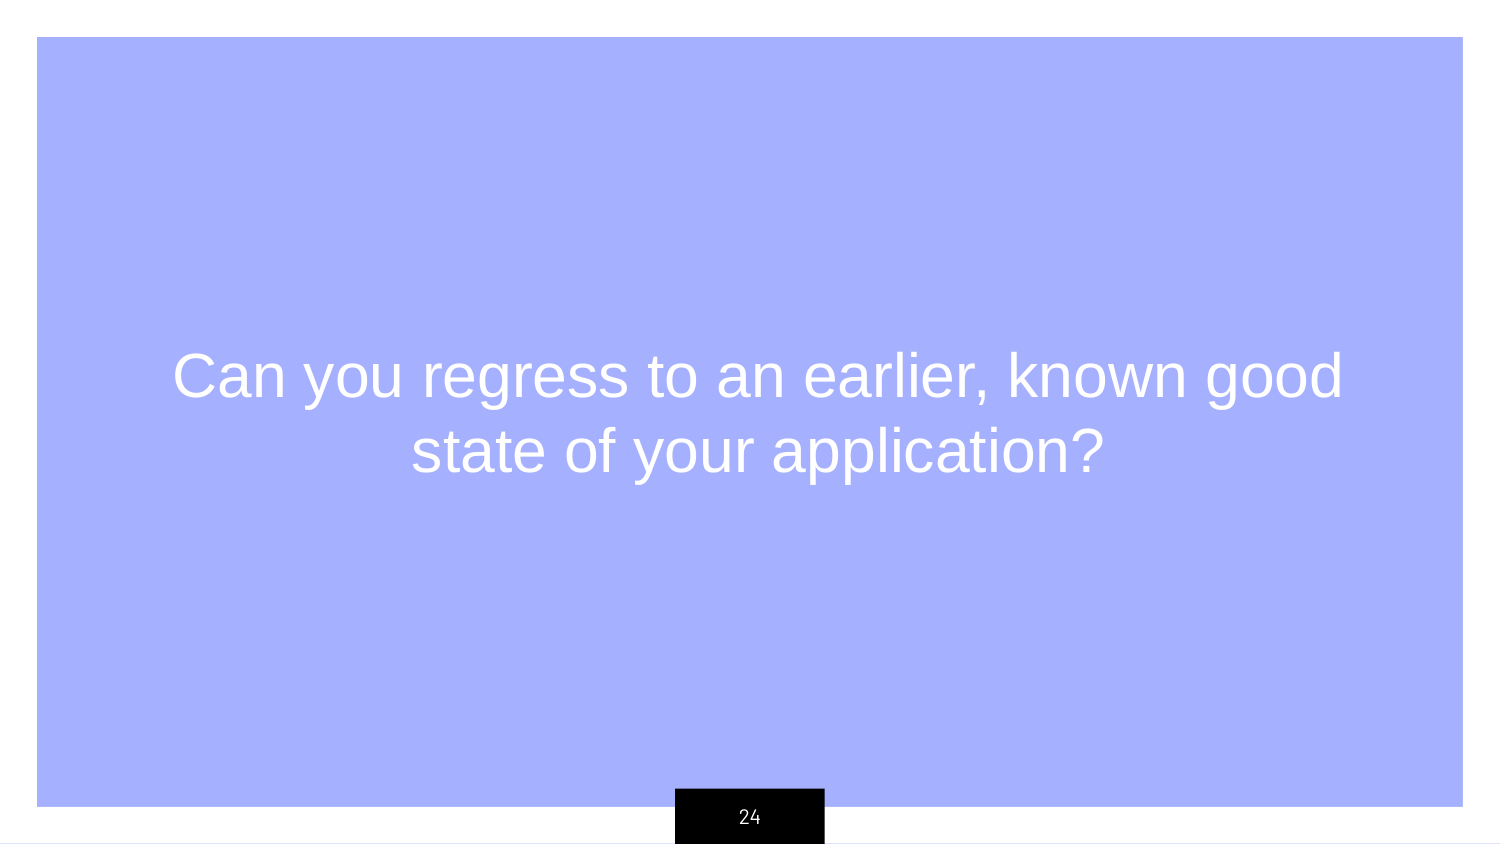

Can you regress to an earlier, known good state of your application?
24